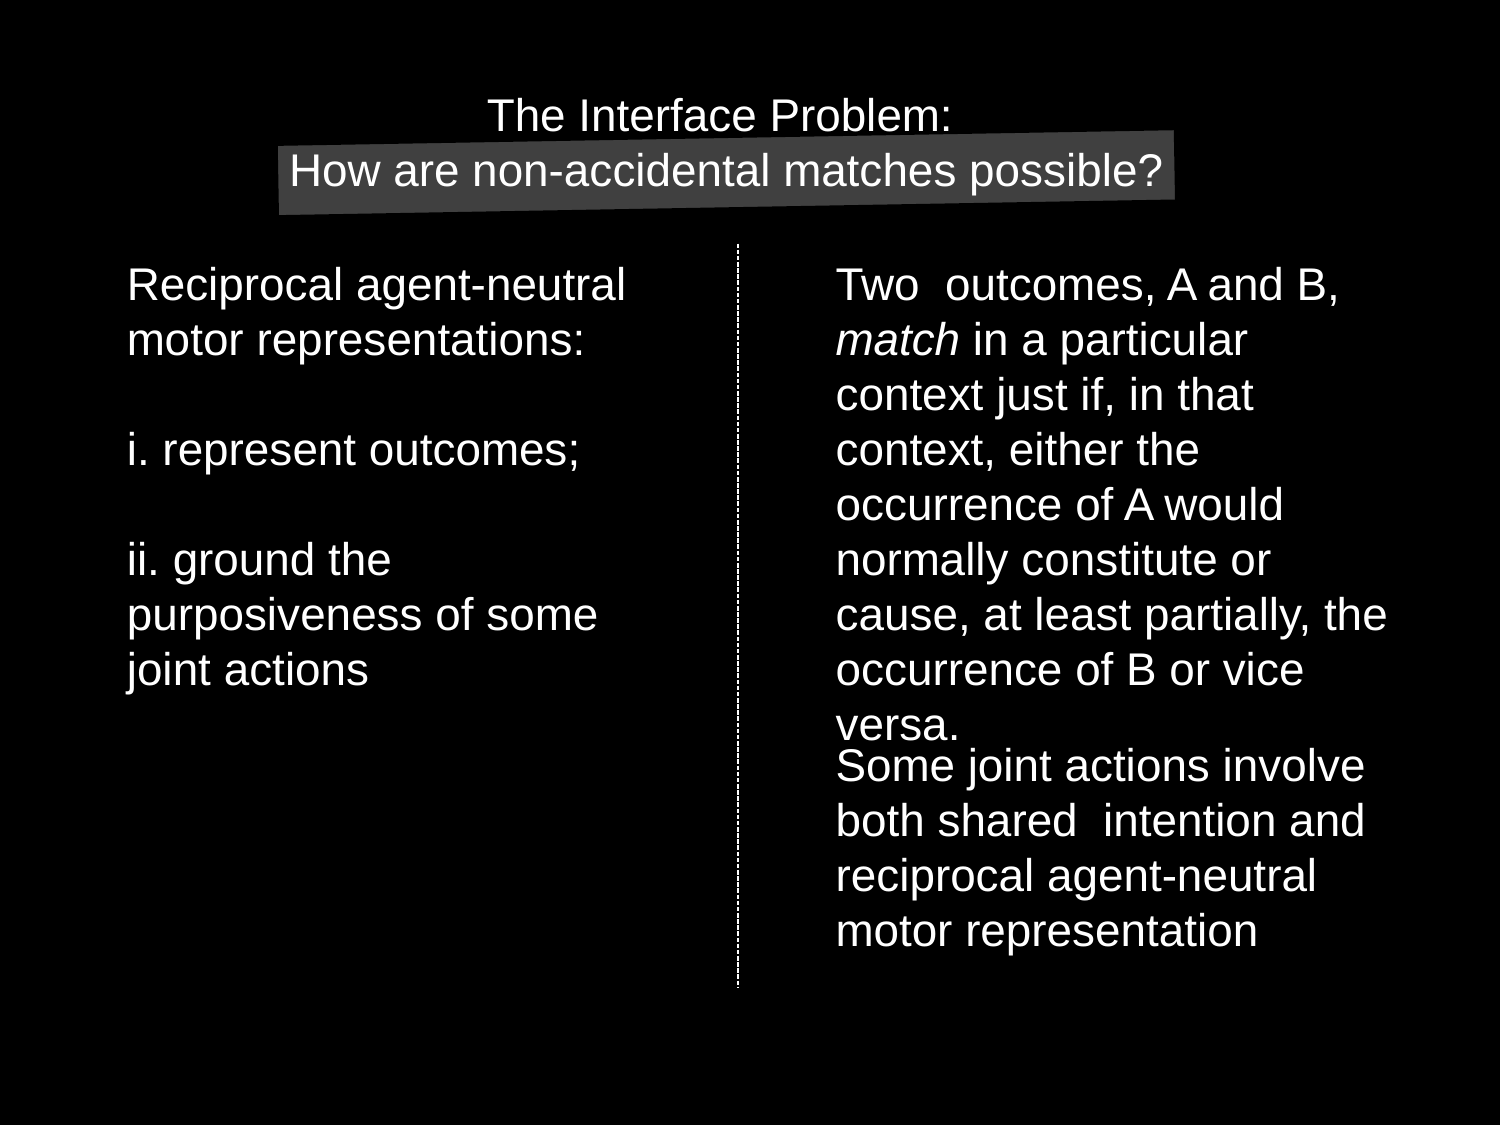

The Interface Problem:
How are non-accidental matches possible?

Reciprocal agent-neutral motor representations:

i. represent outcomes;

ii. ground the purposiveness of some
joint actions

Two  outcomes, A and B, match in a particular context just if, in that context, either the occurrence of A would normally constitute or cause, at least partially, the occurrence of B or vice versa.
Some joint actions involve both shared  intention and reciprocal agent-neutral motor representation